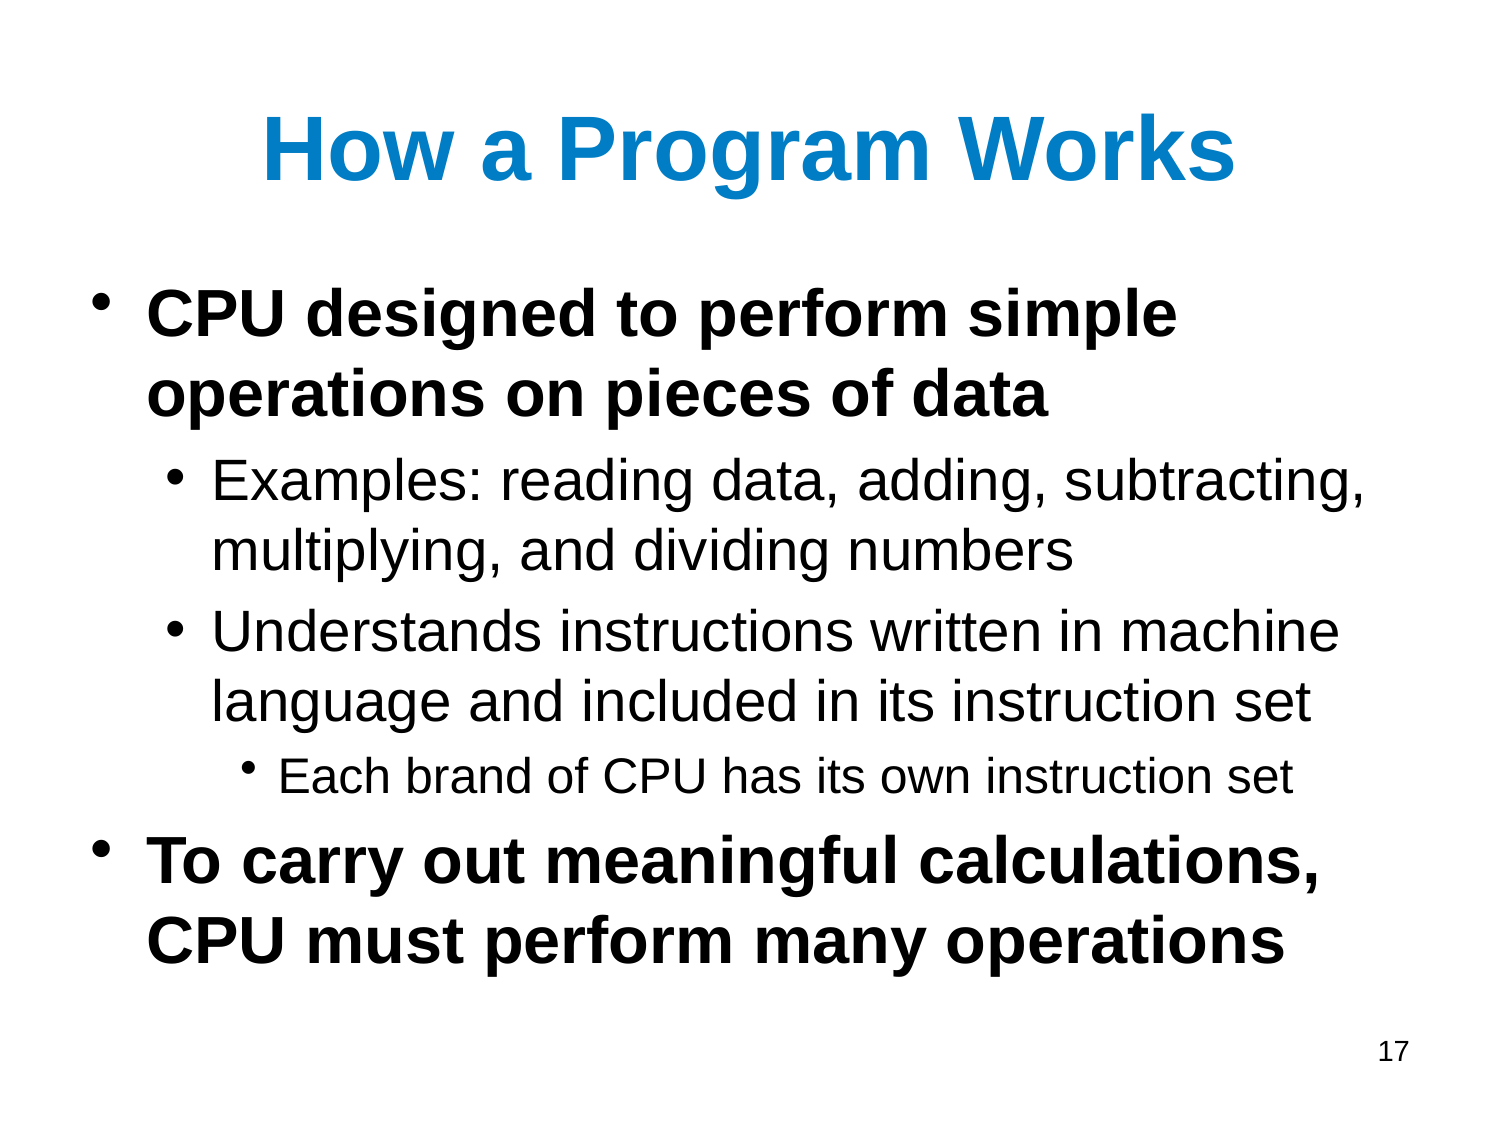

# How a Program Works
CPU designed to perform simple operations on pieces of data
Examples: reading data, adding, subtracting, multiplying, and dividing numbers
Understands instructions written in machine language and included in its instruction set
Each brand of CPU has its own instruction set
To carry out meaningful calculations, CPU must perform many operations
17